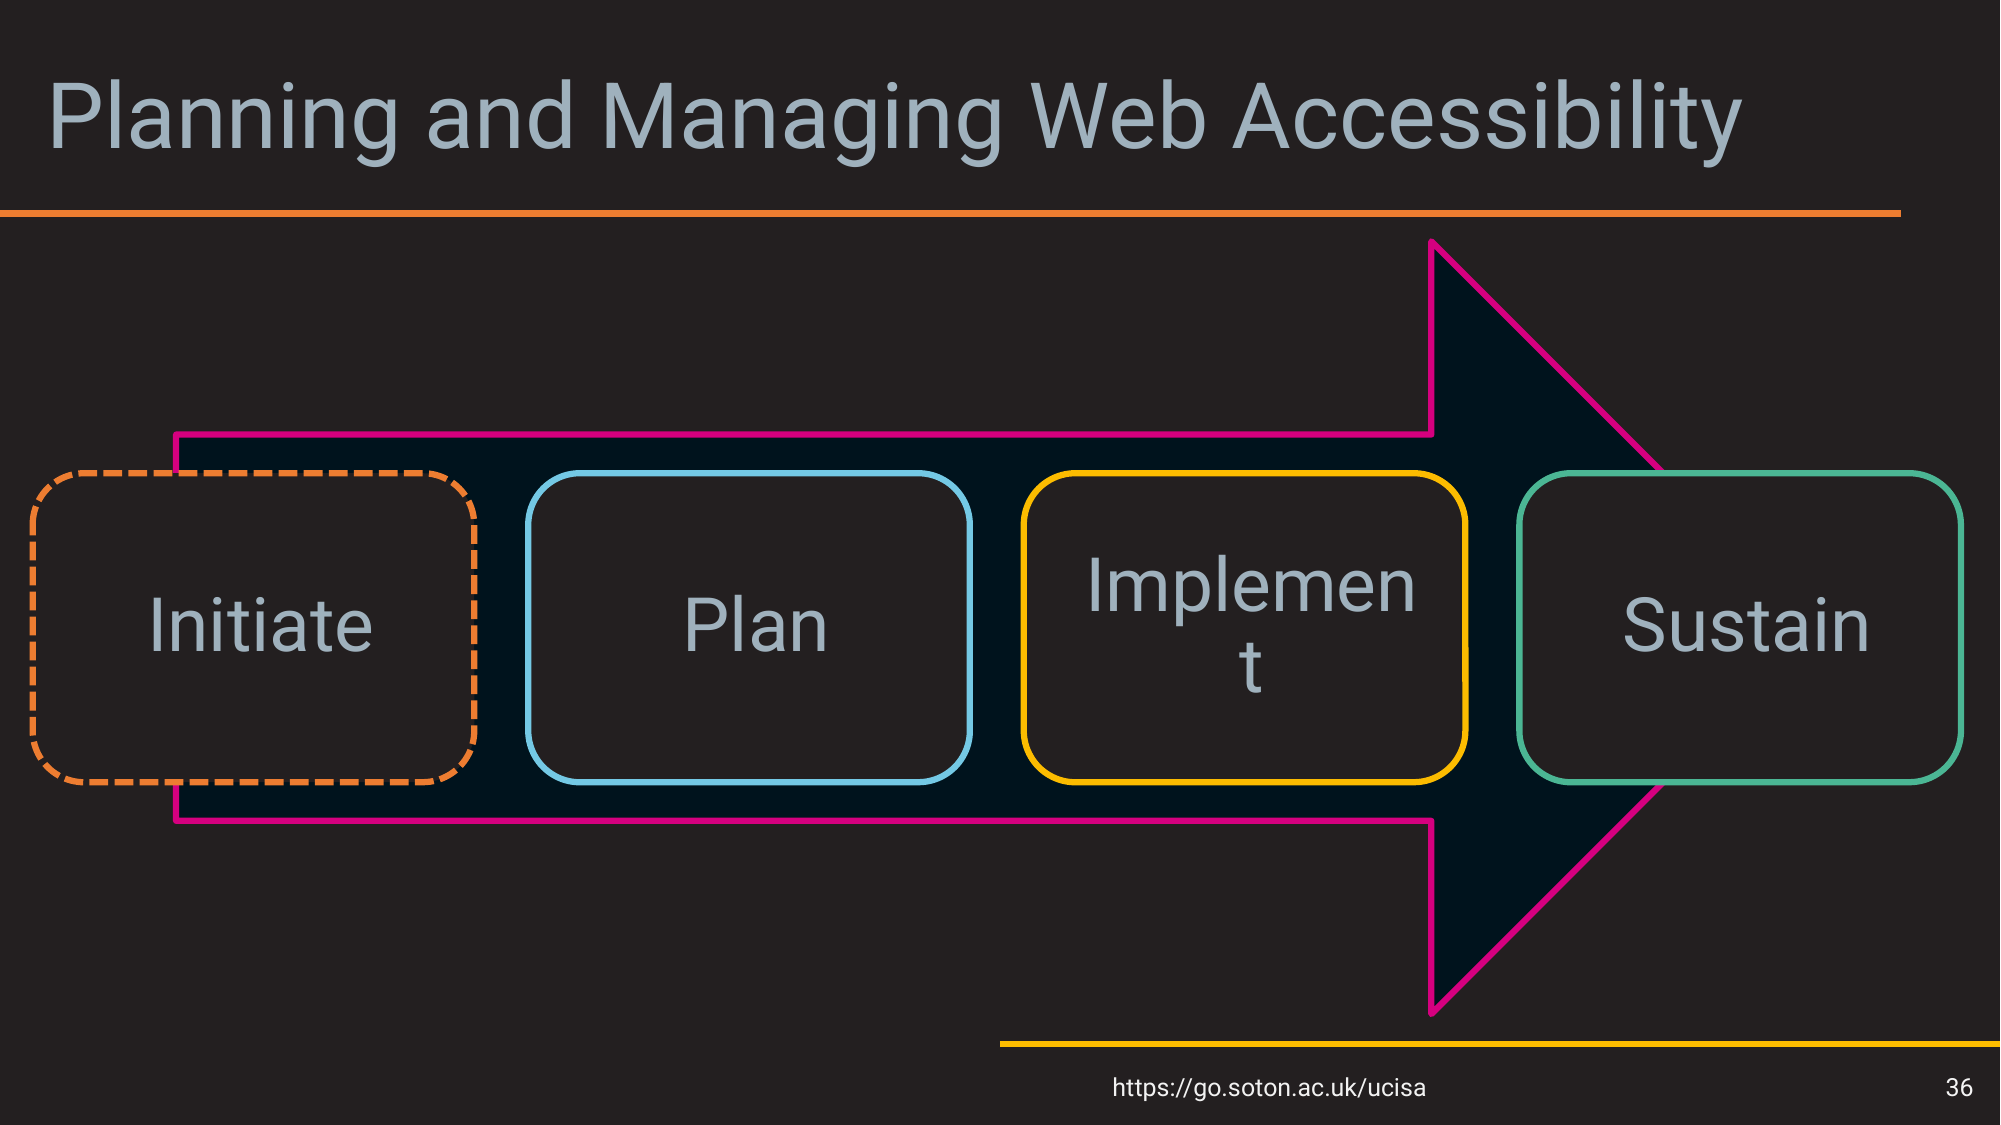

# Planning and Managing Web Accessibility 1
Initiate
Plan
Implement
Sustain
36
https://go.soton.ac.uk/ucisa